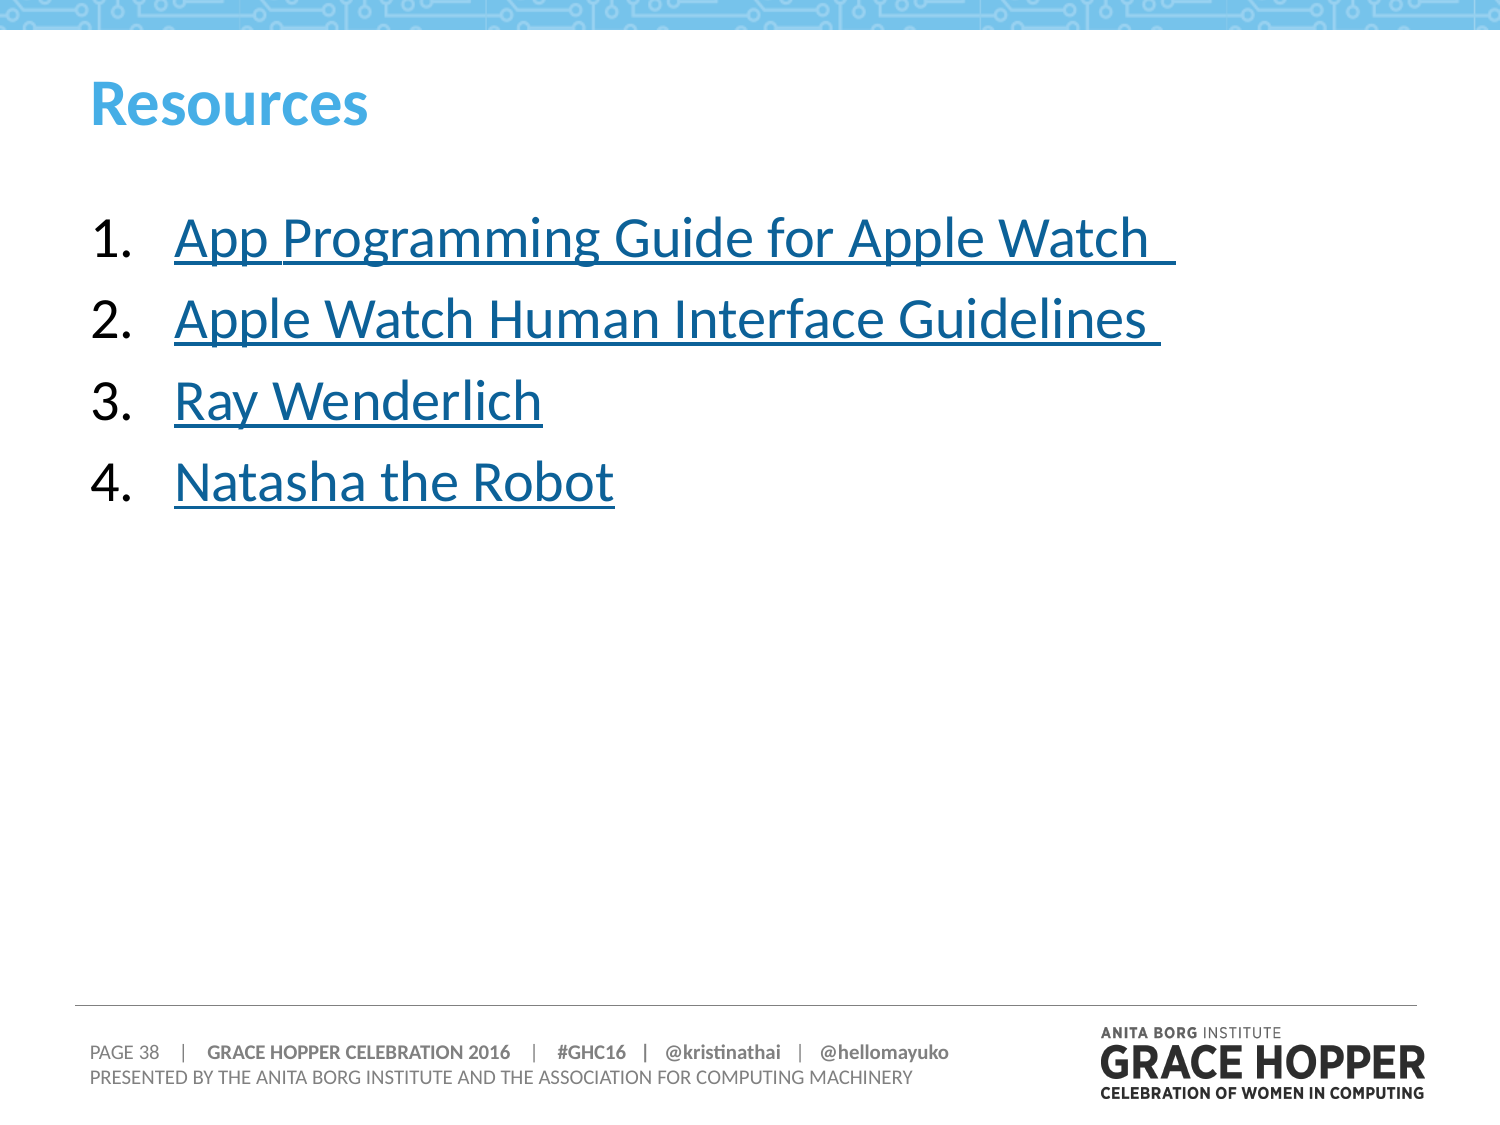

# Resources
App Programming Guide for Apple Watch
Apple Watch Human Interface Guidelines
Ray Wenderlich
Natasha the Robot